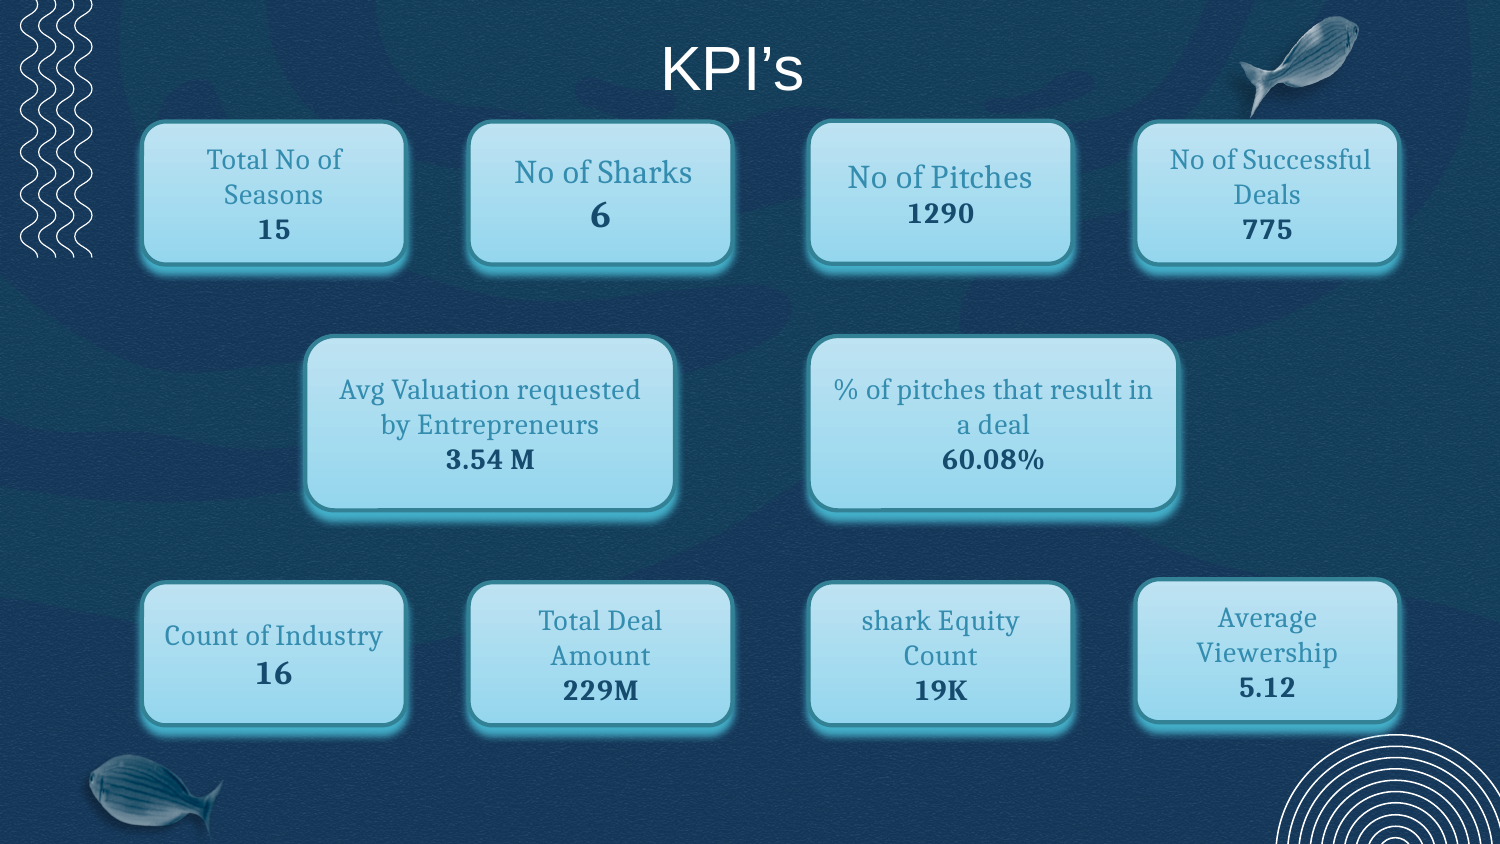

# KPI’s
No of Pitches
1290
 No of Successful Deals
775
 No of Sharks
6
Total No of Seasons
15
Avg Valuation requested by Entrepreneurs
3.54 M
% of pitches that result in a deal
60.08%
Average Viewership
5.12
Count of Industry
16
Total Deal Amount
229M
shark Equity Count
19K